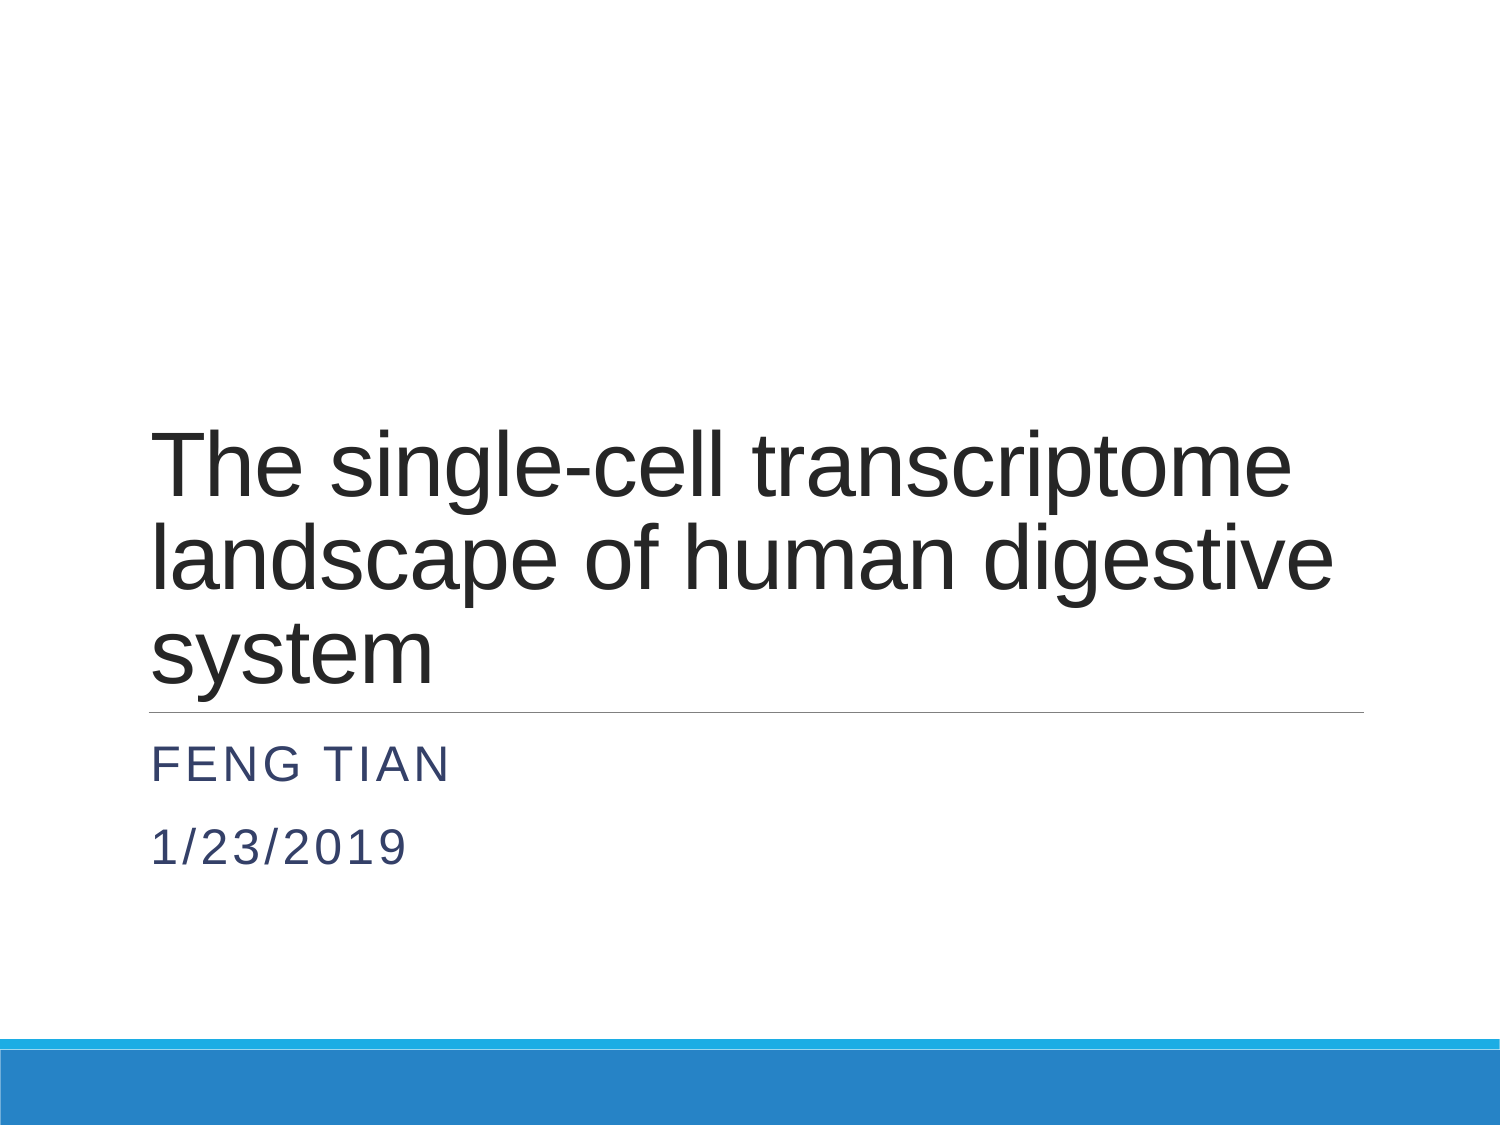

# The single-cell transcriptome landscape of human digestive system
Feng Tian
1/23/2019